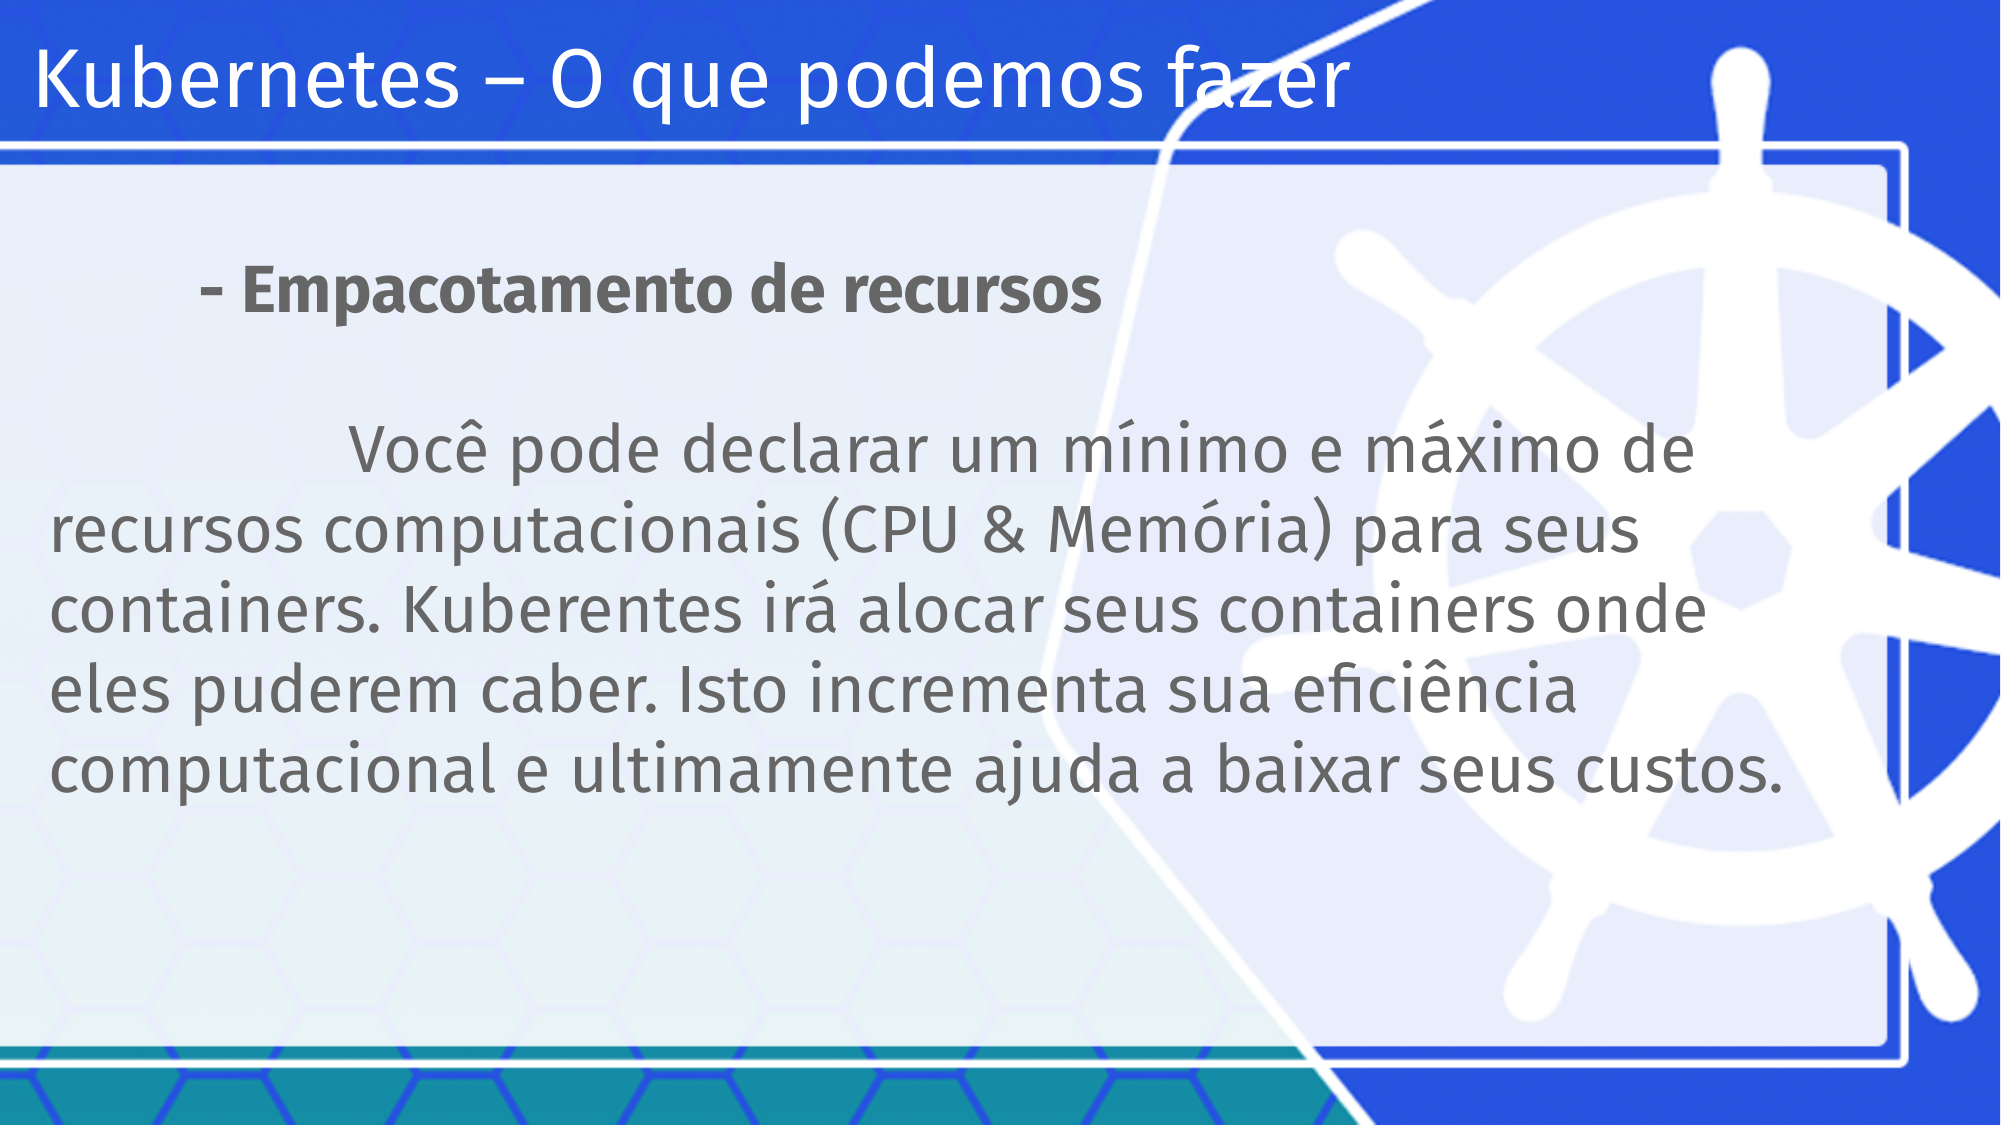

Kubernetes – O que podemos fazer
	- Empacotamento de recursos

		Você pode declarar um mínimo e máximo de recursos computacionais (CPU & Memória) para seus containers. Kuberentes irá alocar seus containers onde eles puderem caber. Isto incrementa sua eficiência computacional e ultimamente ajuda a baixar seus custos.